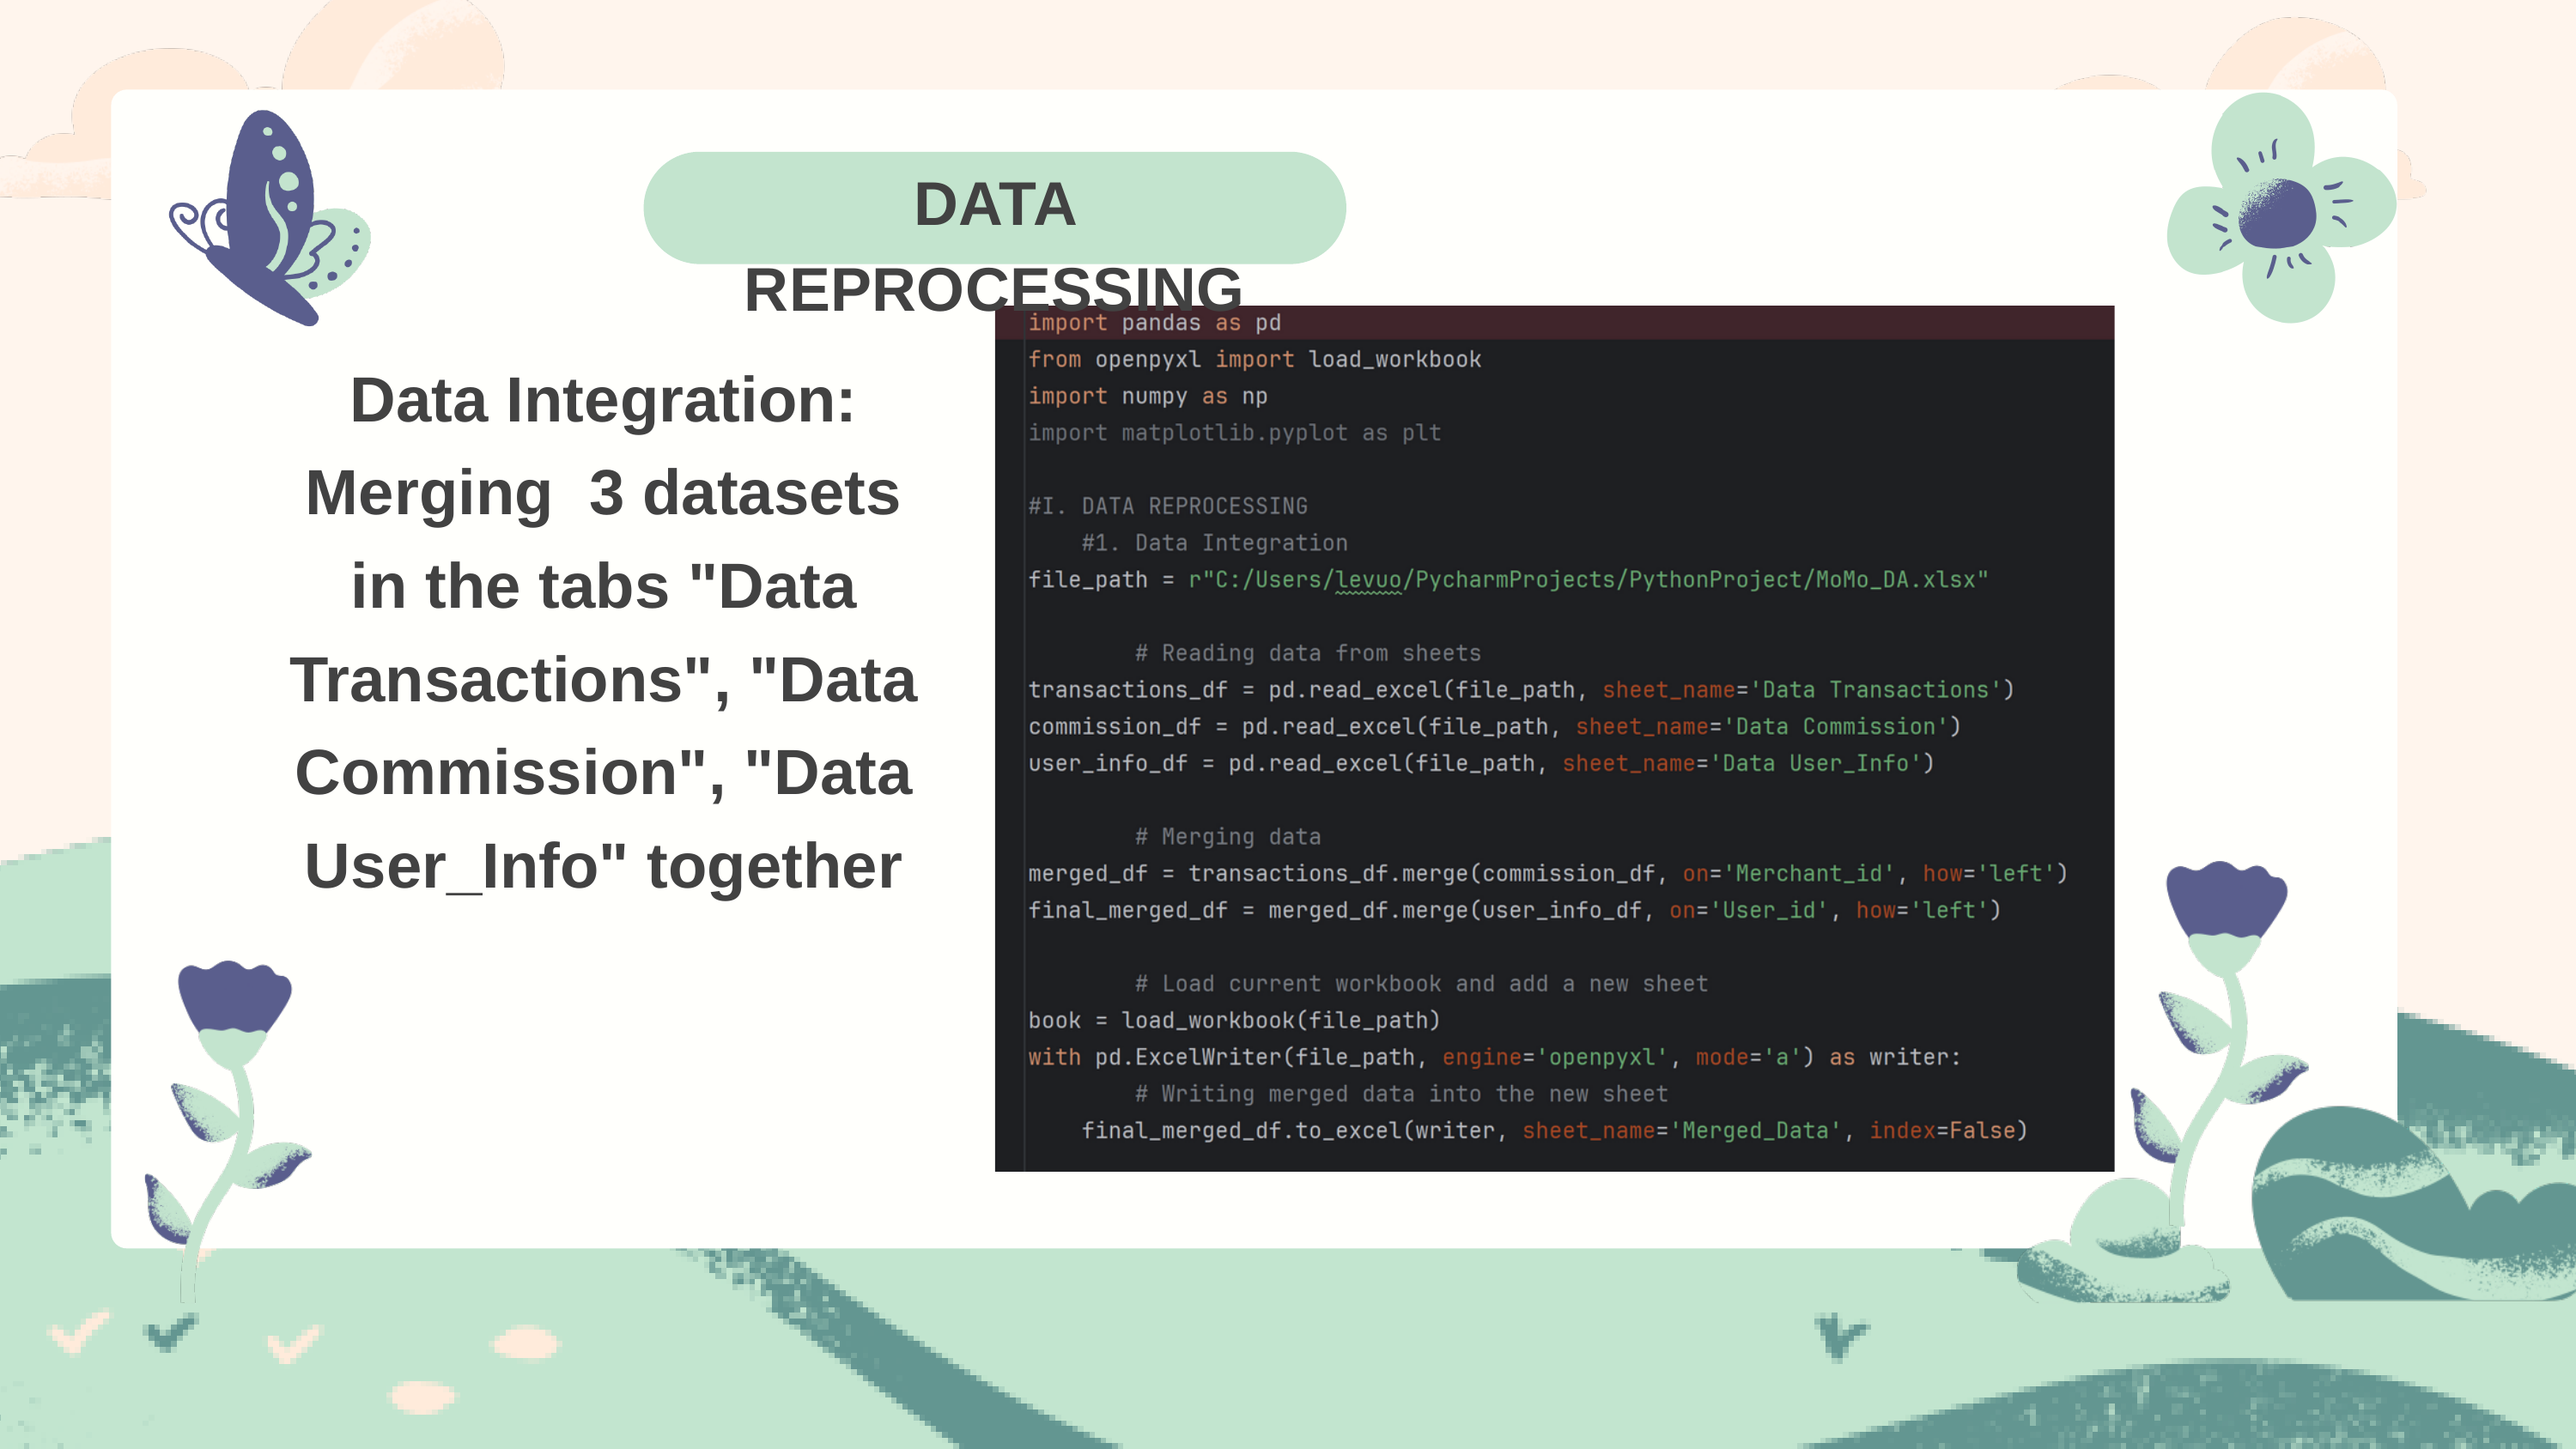

DATA REPROCESSING

Data Integration: Merging  3 datasets in the tabs "Data Transactions", "Data Commission", "Data User_Info" together